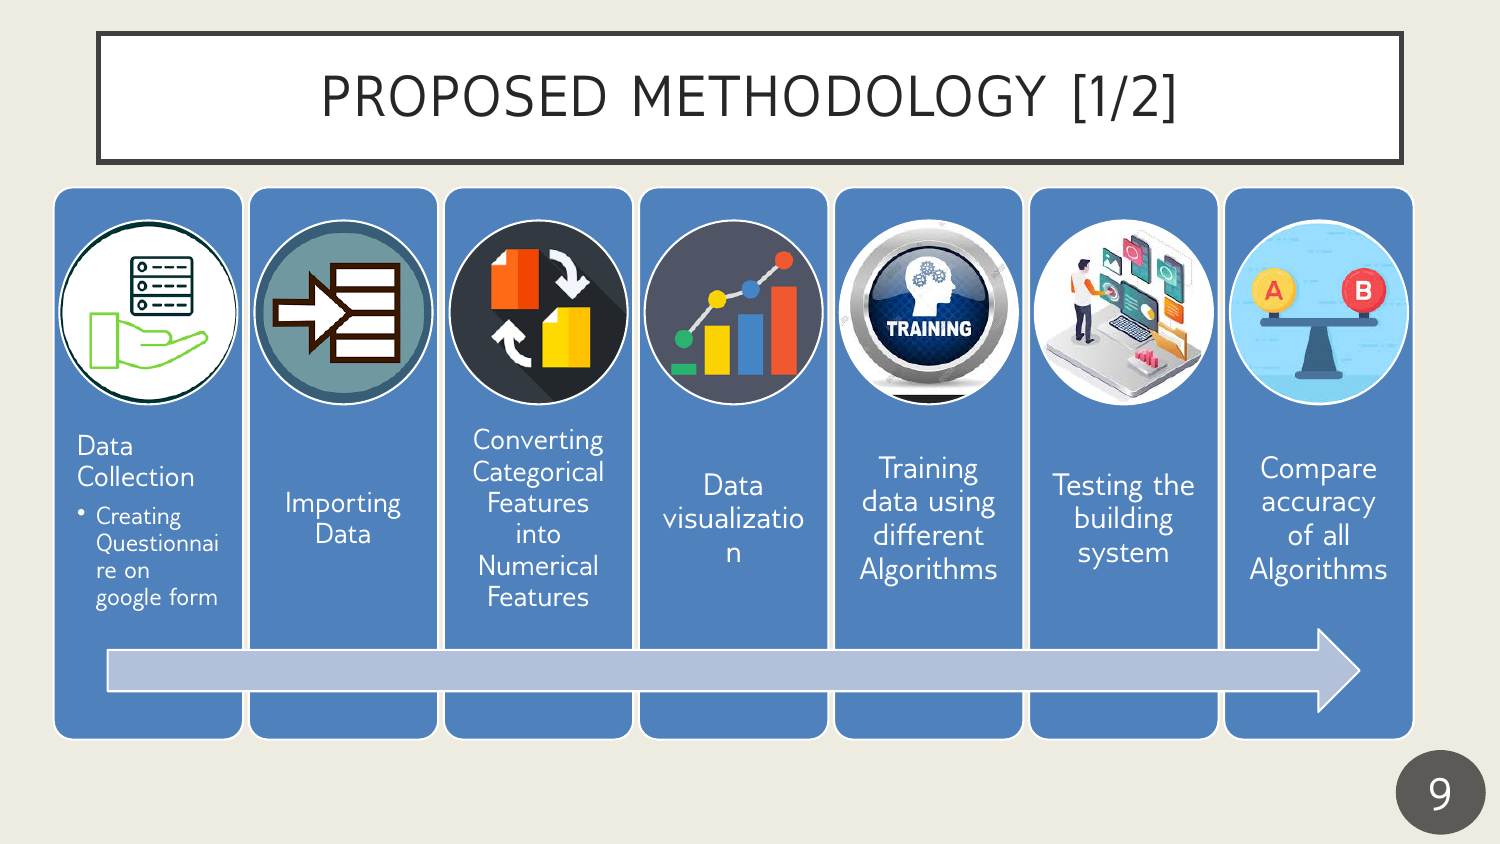

# Proposed Methodology [1/2]
Data Collection
Creating Questionnaire on google form
Importing Data
Converting Categorical Features into Numerical Features
Data visualization
Training data using different Algorithms
Testing the building system
Compare accuracy of all Algorithms
9